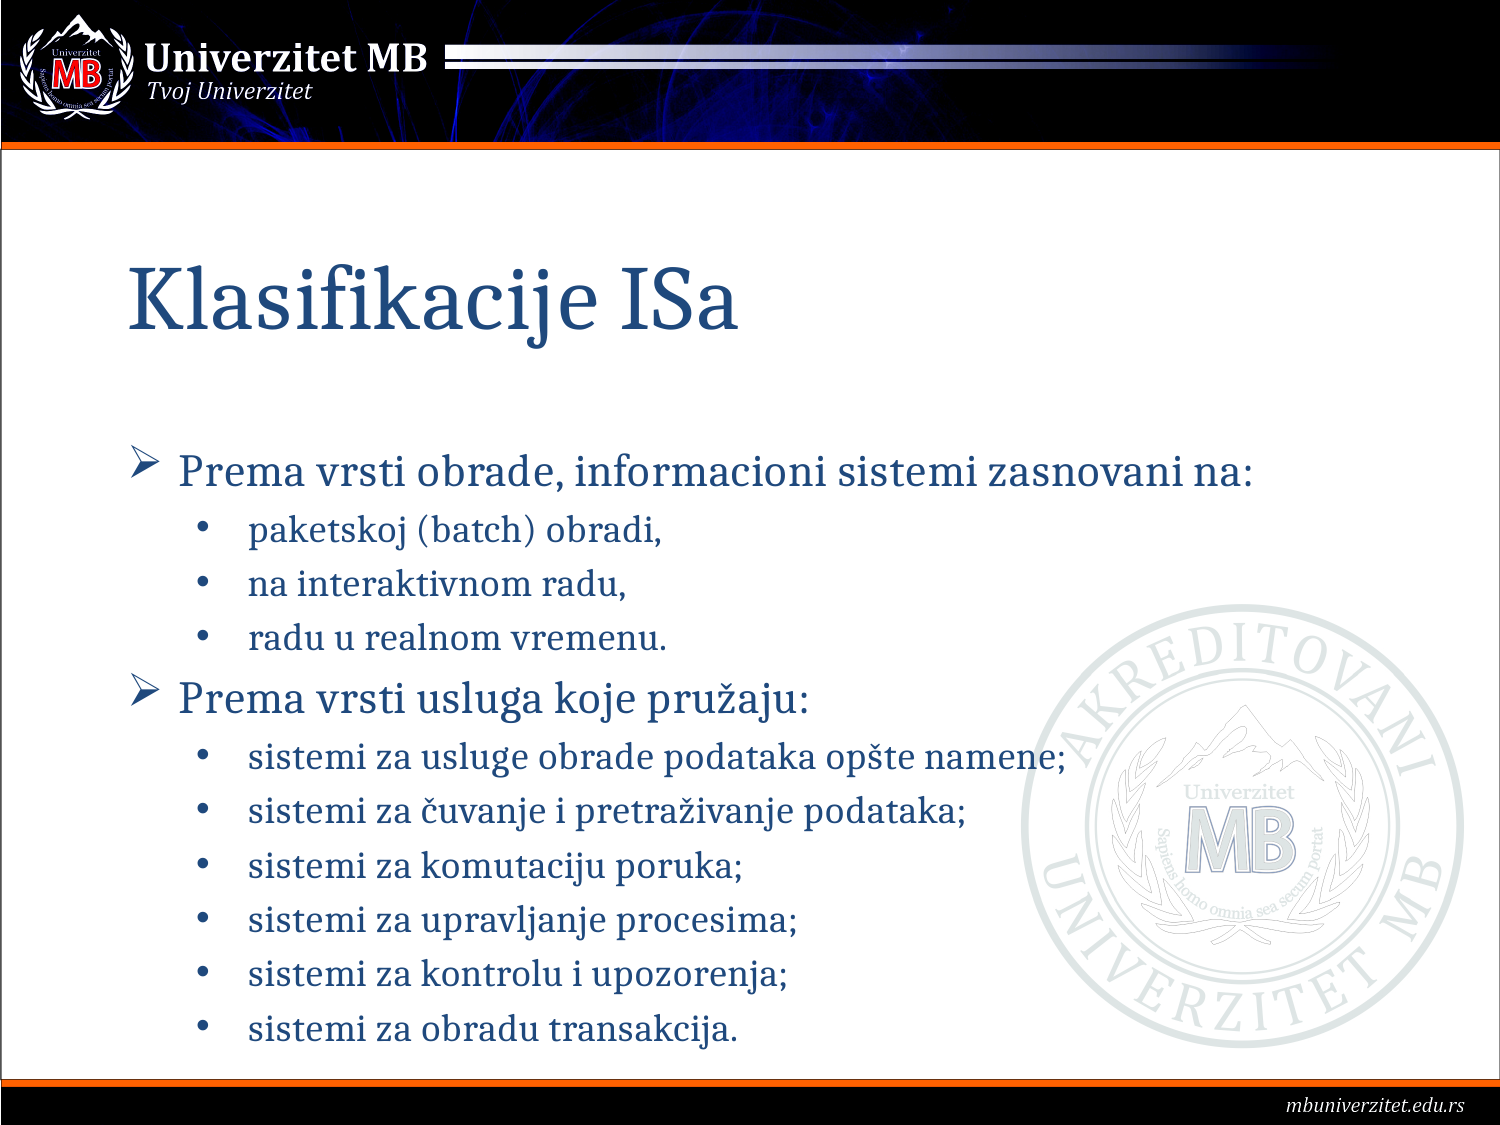

# Klasifikacije ISa
Prema vrsti obrade, informacioni sistemi zasnovani na:
paketskoj (batch) obradi,
na interaktivnom radu,
radu u realnom vremenu.
Prema vrsti usluga koje pružaju:
sistemi za usluge obrade podataka opšte namene;
sistemi za čuvanje i pretraživanje podataka;
sistemi za komutaciju poruka;
sistemi za upravljanje procesima;
sistemi za kontrolu i upozorenja;
sistemi za obradu transakcija.